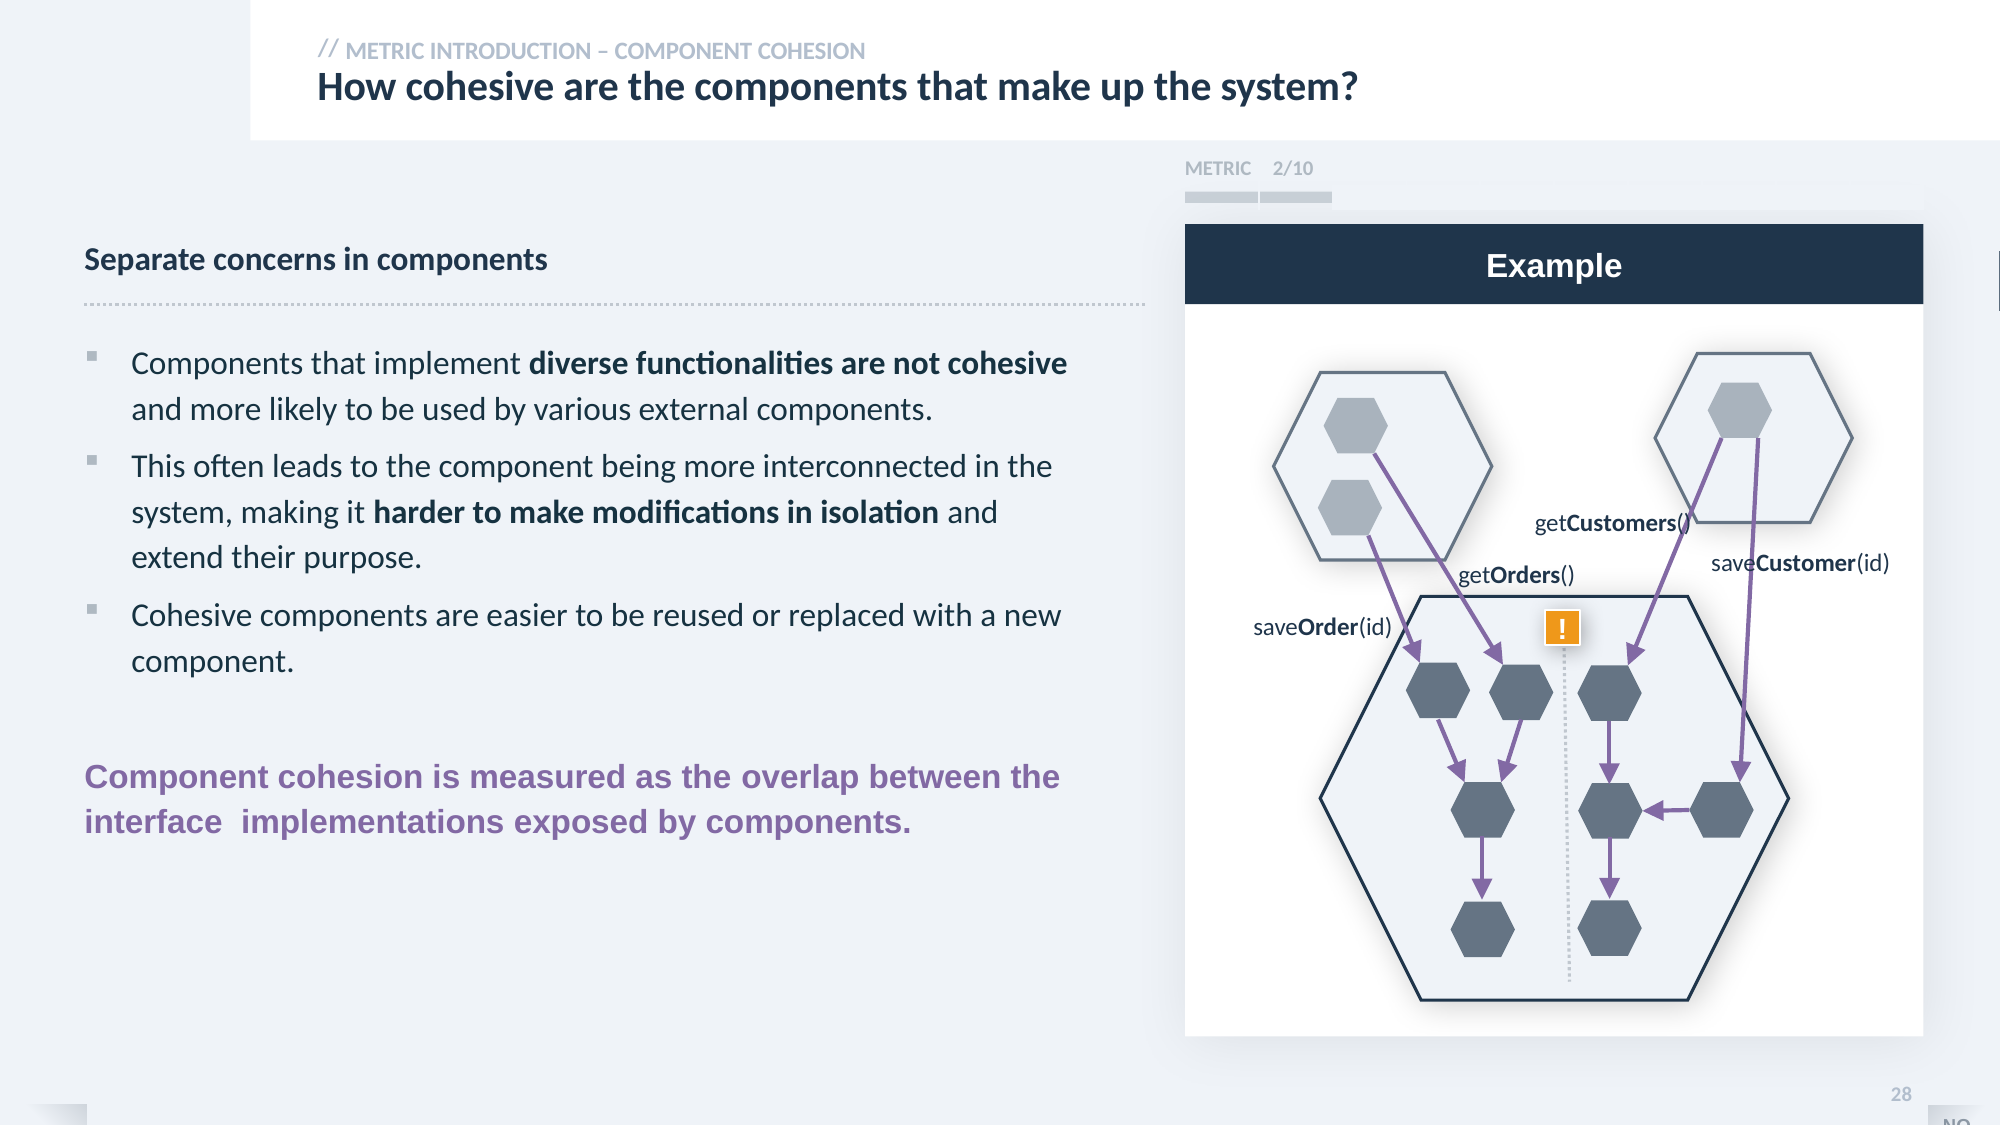

METRIC INTRODUCTION – component cohesion
# How cohesive are the components that make up the system?
| METRIC | 2/10 |  |  |  |  |  |  |  |  |
| --- | --- | --- | --- | --- | --- | --- | --- | --- | --- |
|  |  |  |  |  |  |  |  |  |  |

Example
Separate concerns in components

Components that implement diverse functionalities are not cohesive and more likely to be used by various external components.
This often leads to the component being more interconnected in the system, making it harder to make modifications in isolation and extend their purpose.
Cohesive components are easier to be reused or replaced with a new component.

Component cohesion is measured as the overlap between the interface  implementations exposed by components.

getCustomers()
saveCustomer(id)
getOrders()

saveOrder(id)
!

28